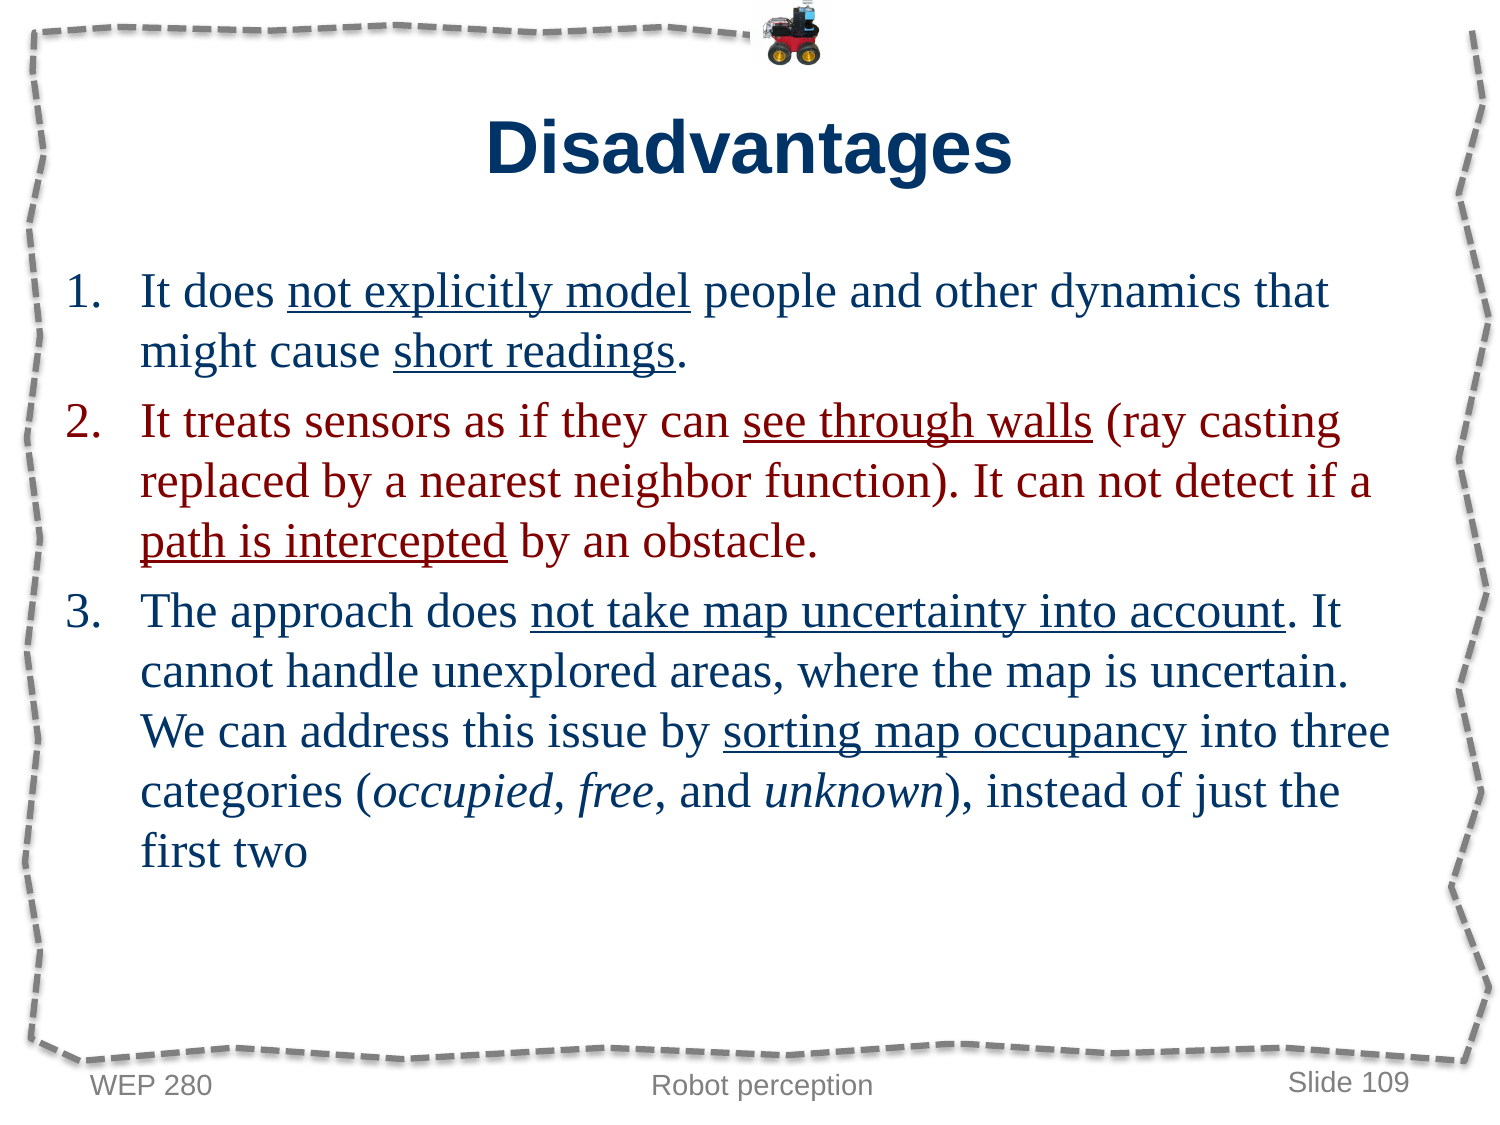

# Disadvantages
It does not explicitly model people and other dynamics that might cause short readings.
It treats sensors as if they can see through walls (ray casting replaced by a nearest neighbor function). It can not detect if a path is intercepted by an obstacle.
The approach does not take map uncertainty into account. It cannot handle unexplored areas, where the map is uncertain. We can address this issue by sorting map occupancy into three categories (occupied, free, and unknown), instead of just the first two

WEP 280
Robot perception
Slide 109